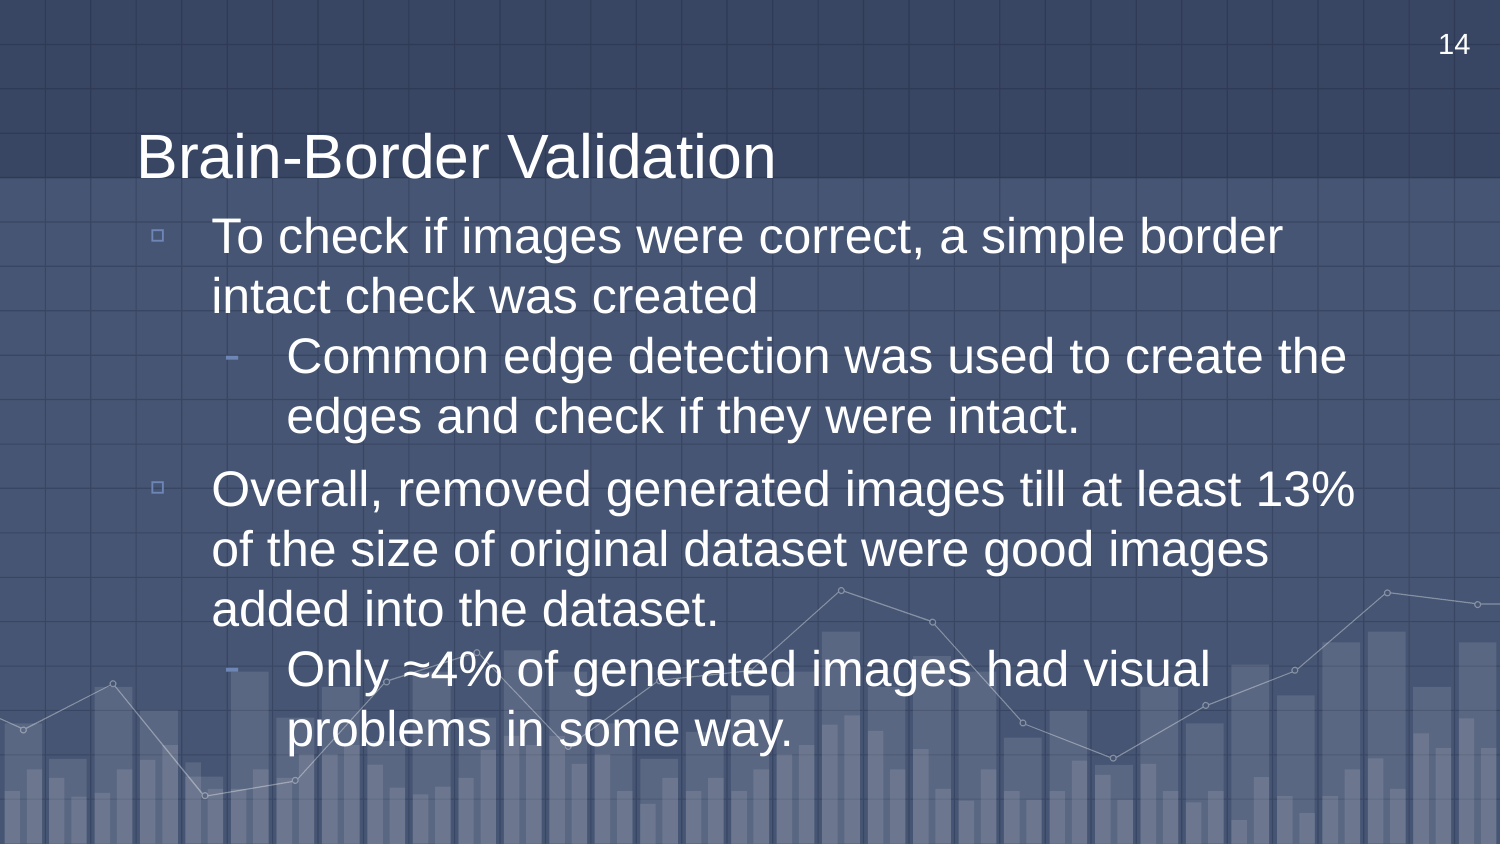

14
# Brain-Border Validation
To check if images were correct, a simple border intact check was created
Common edge detection was used to create the edges and check if they were intact.
Overall, removed generated images till at least 13% of the size of original dataset were good images added into the dataset.
Only ≈4% of generated images had visual problems in some way.